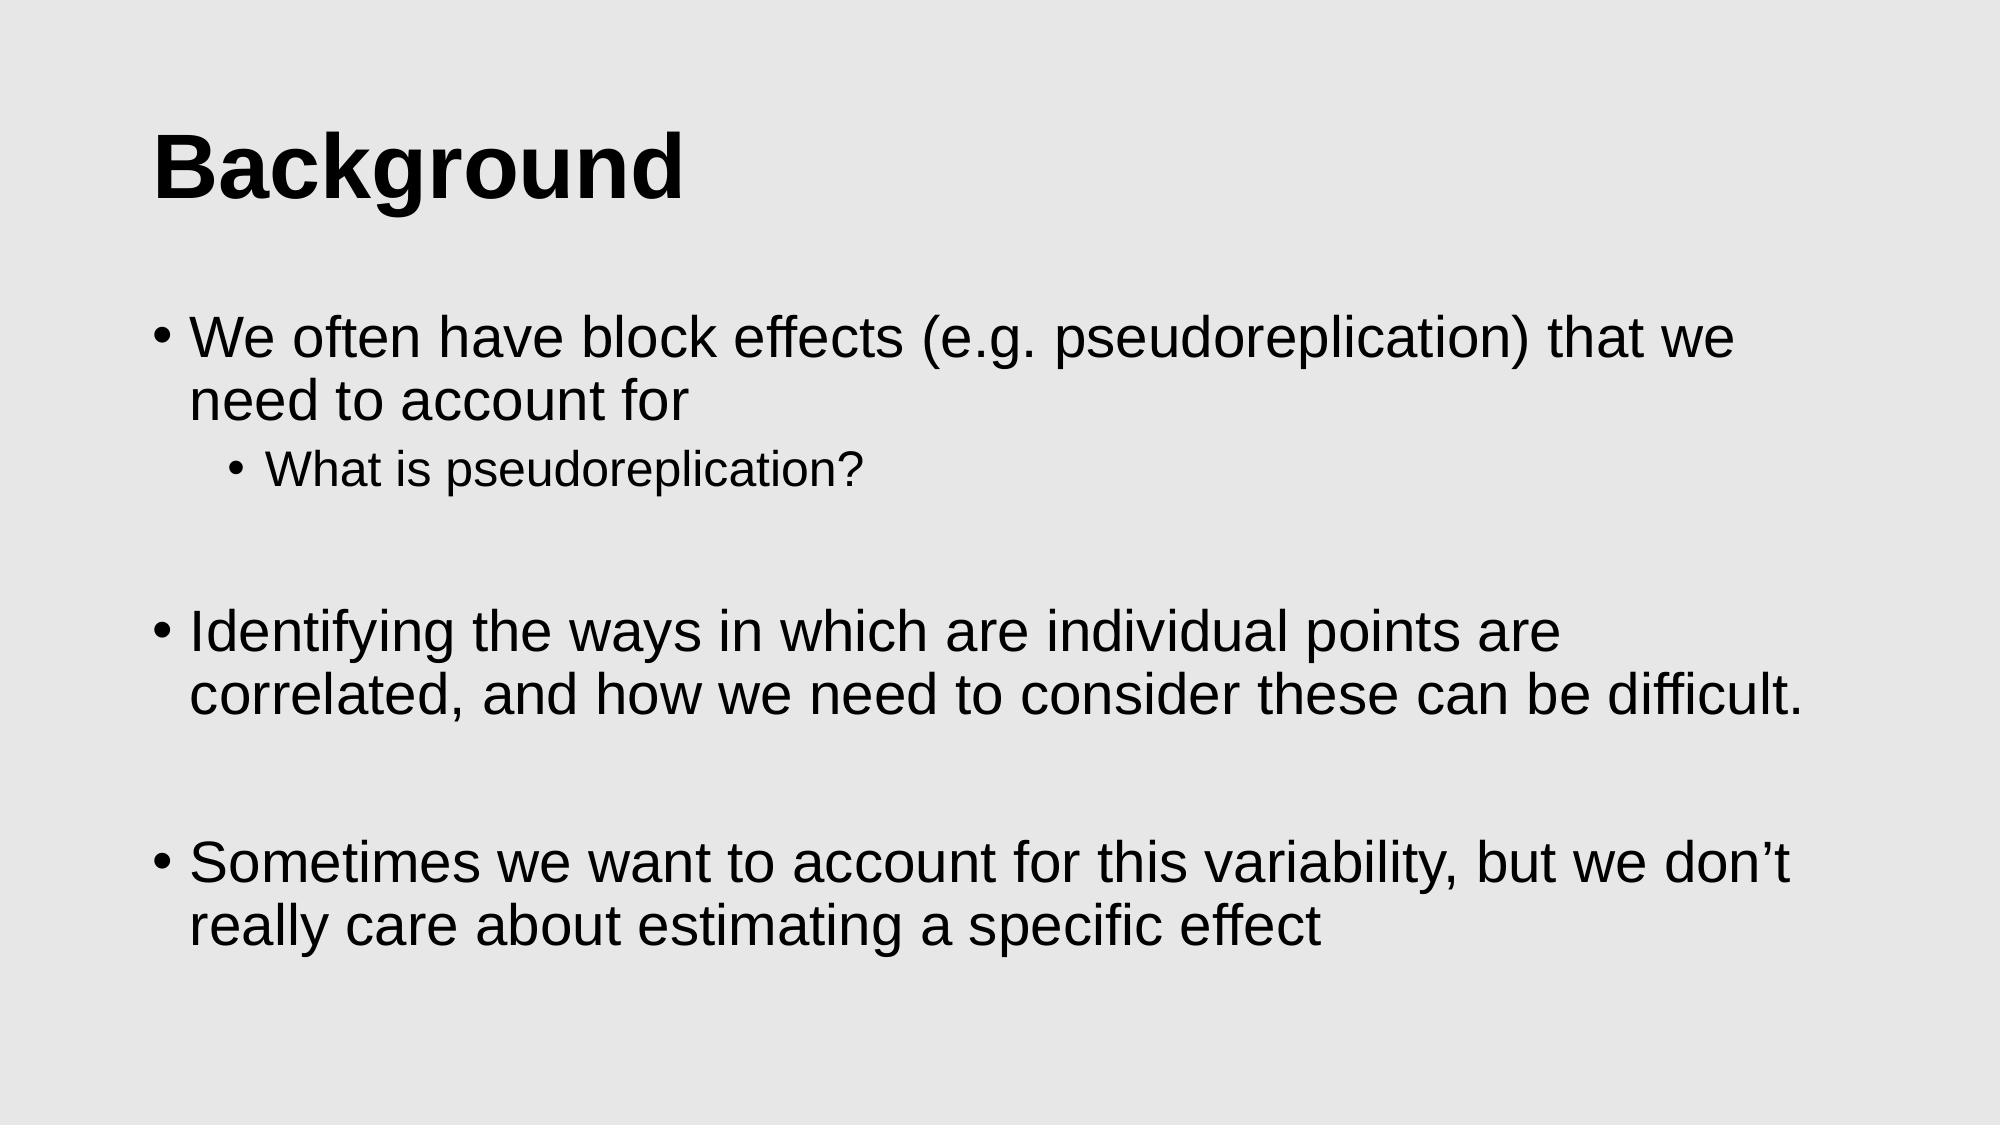

# Background
We often have block effects (e.g. pseudoreplication) that we need to account for
What is pseudoreplication?

Identifying the ways in which are individual points are correlated, and how we need to consider these can be difficult.

Sometimes we want to account for this variability, but we don’t really care about estimating a specific effect